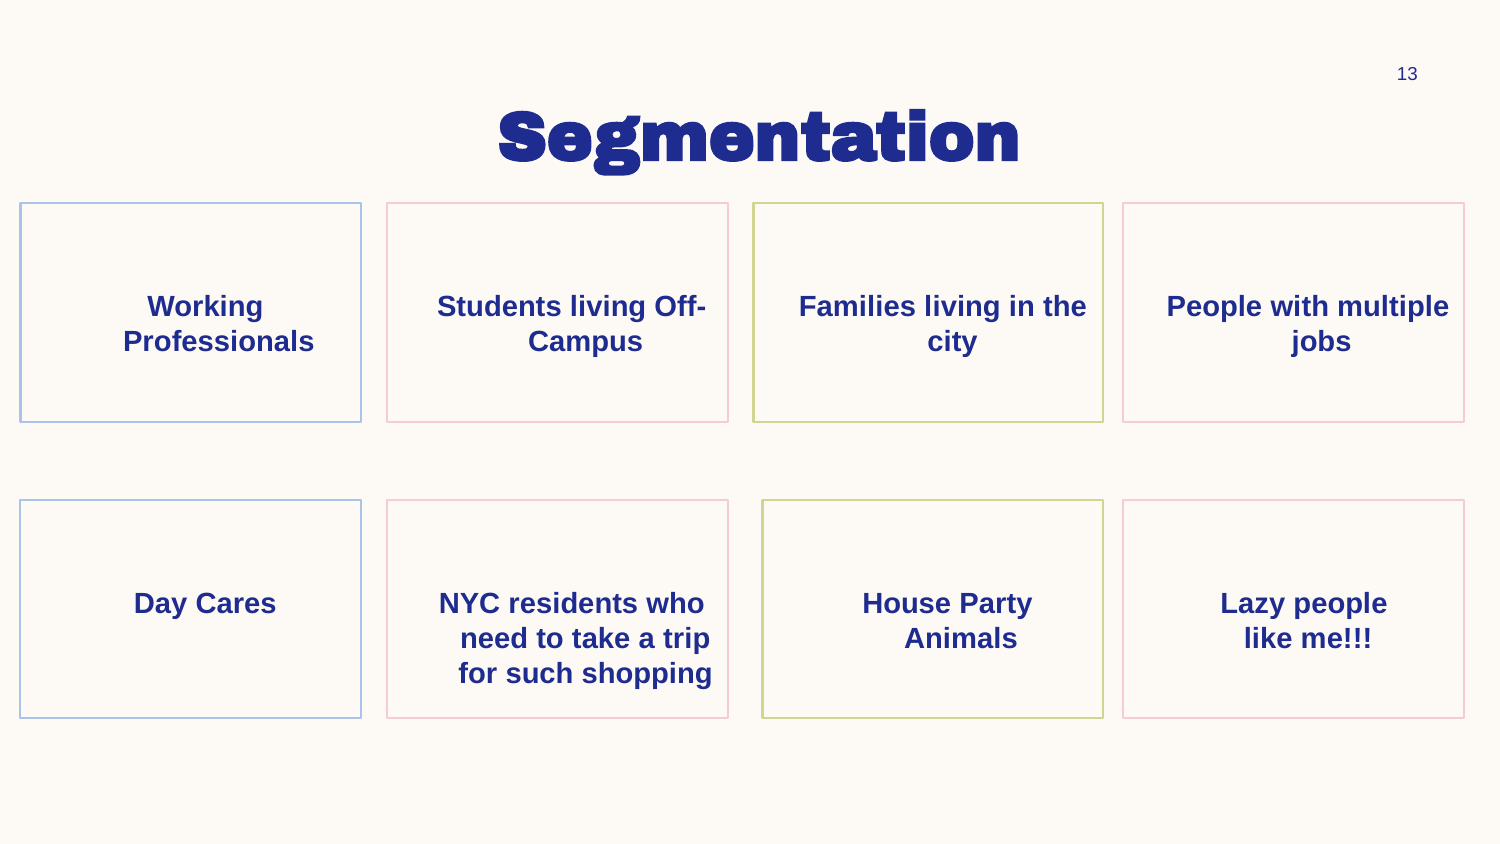

13
# Segmentation
Students living Off- Campus
People with multiple jobs
Families living in the city
Working Professionals
Day Cares
House Party Animals
Lazy people
like me!!!
NYC residents who need to take a trip for such shopping